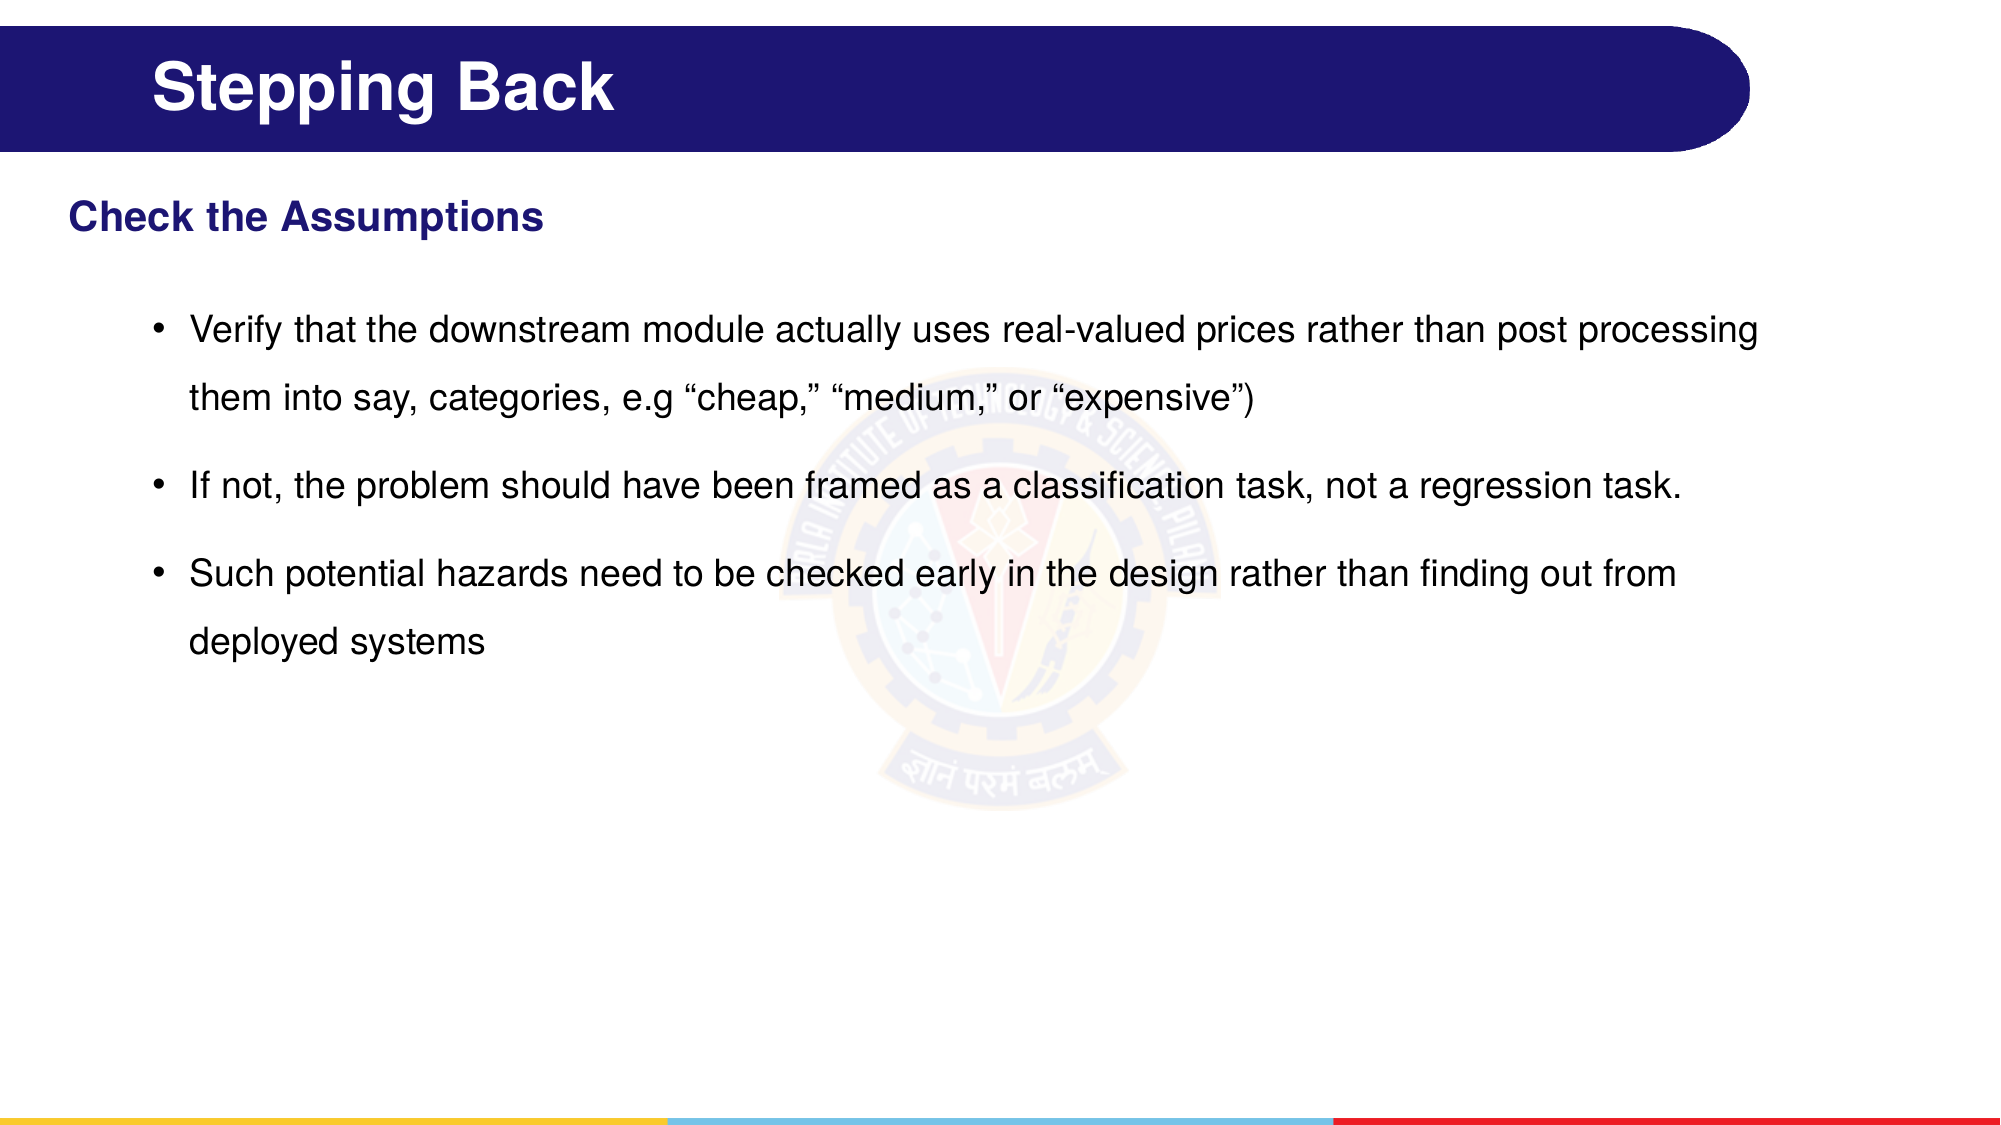

# Stepping Back
Check the Assumptions
Verify that the downstream module actually uses real-valued prices rather than post processing them into say, categories, e.g “cheap,” “medium,” or “expensive”)
If not, the problem should have been framed as a classification task, not a regression task.
Such potential hazards need to be checked early in the design rather than finding out from deployed systems